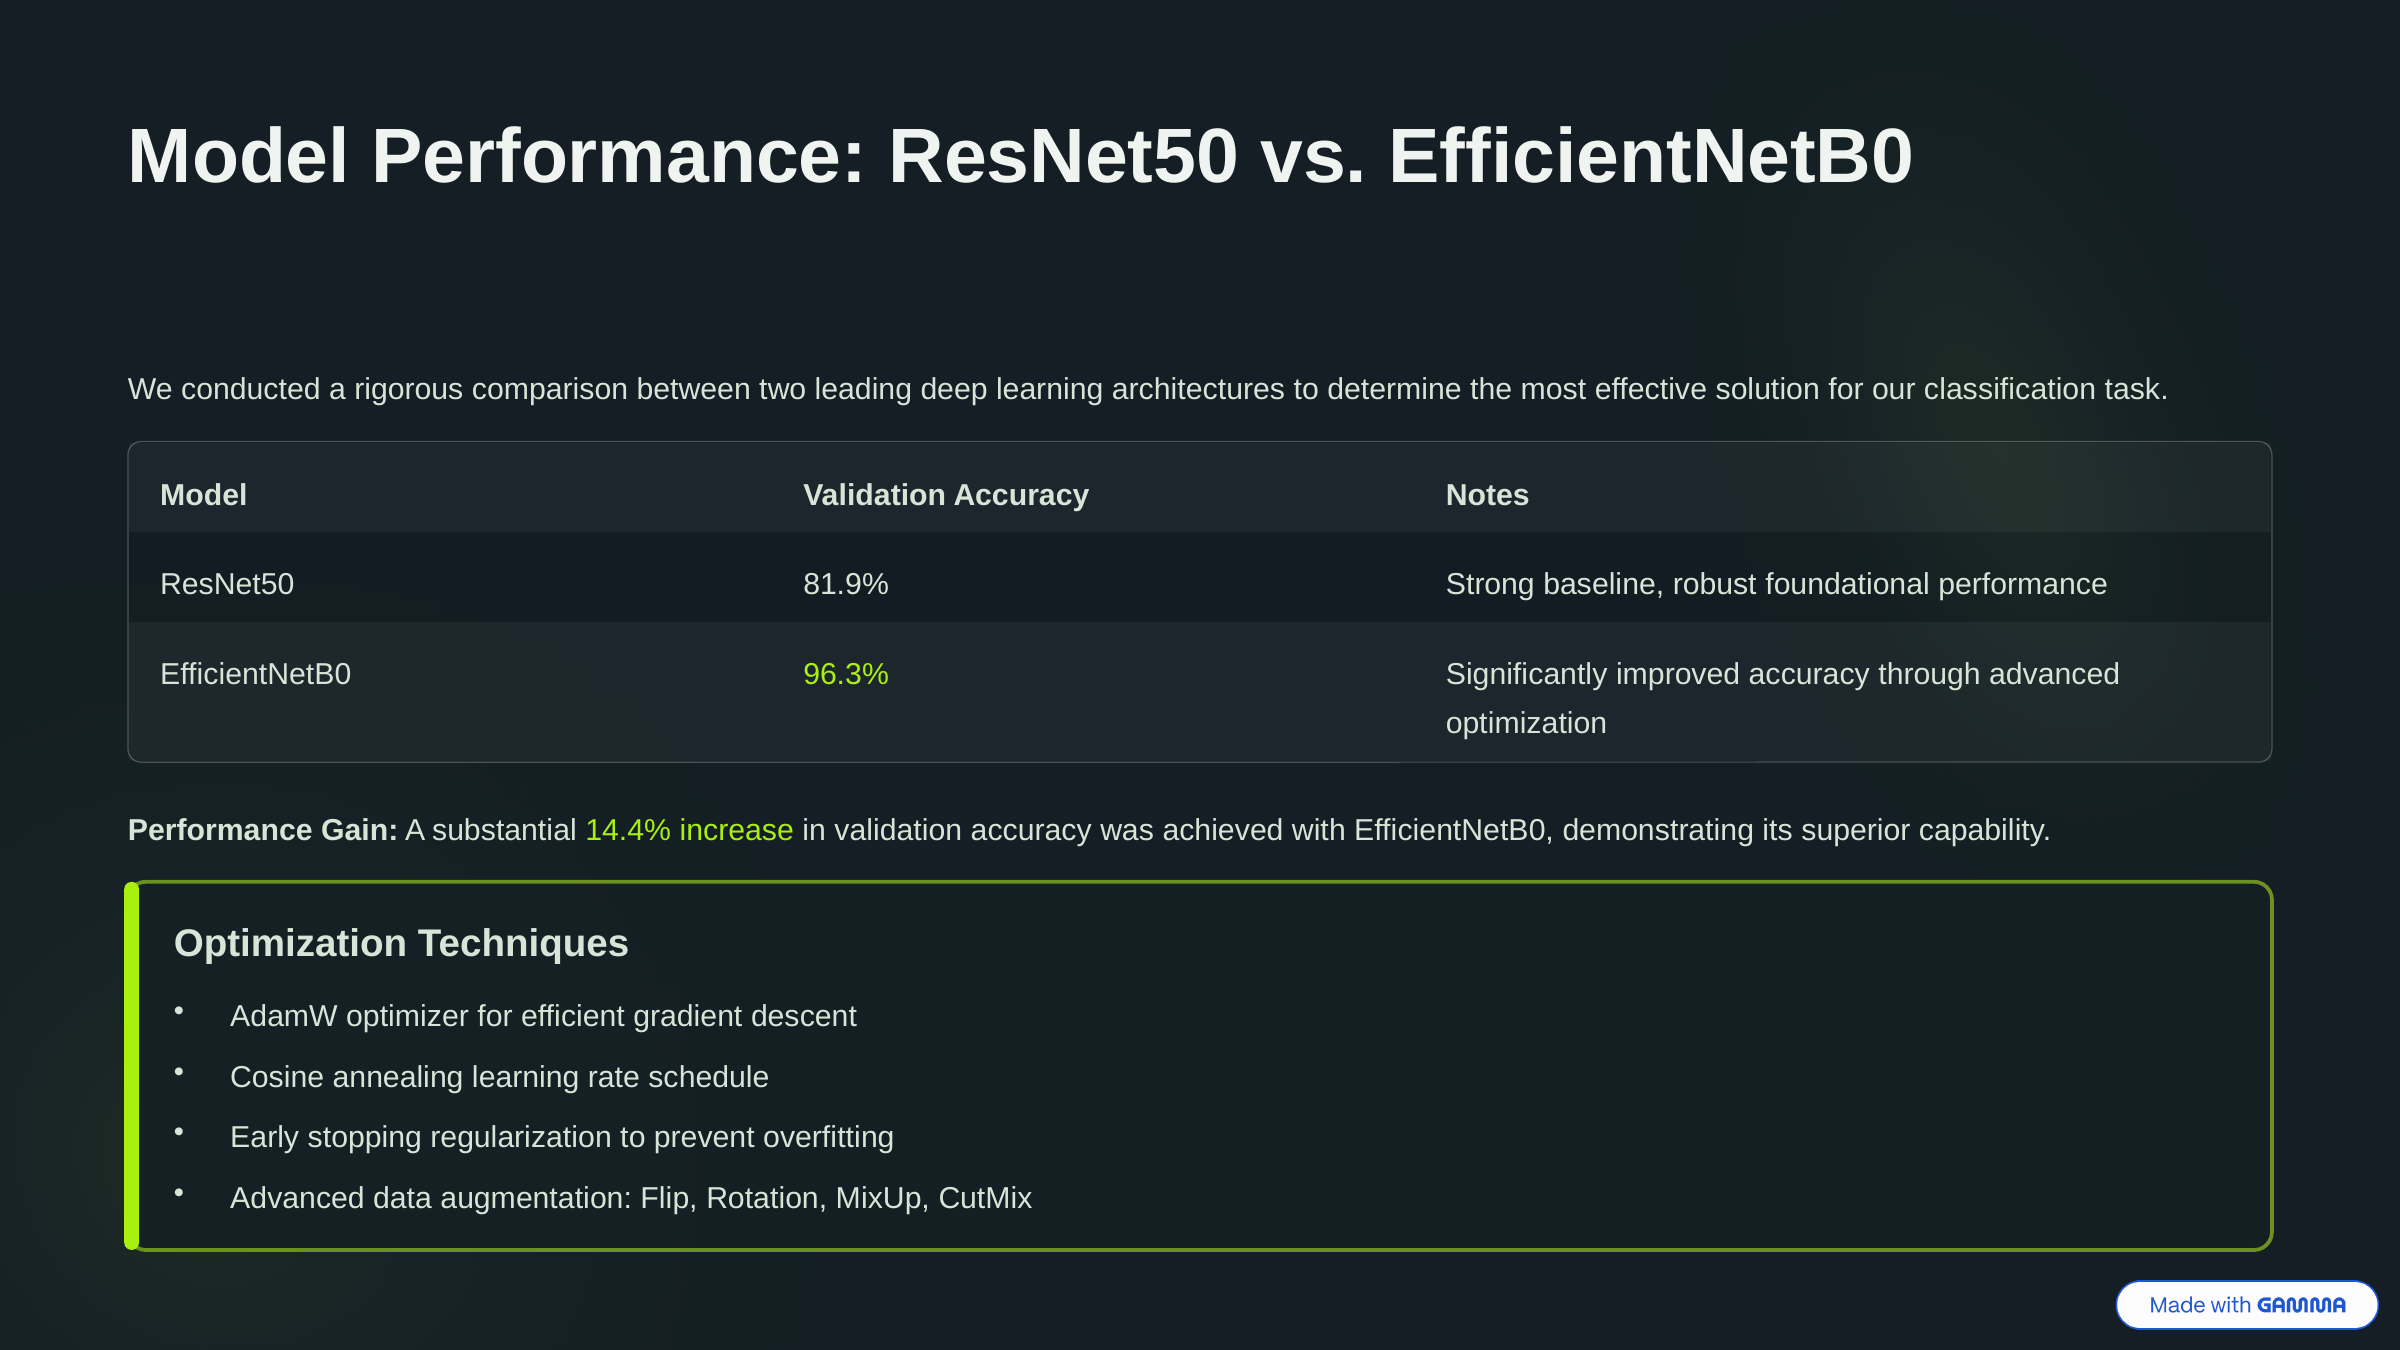

Model Performance: ResNet50 vs. EfficientNetB0
We conducted a rigorous comparison between two leading deep learning architectures to determine the most effective solution for our classification task.

Model
Validation Accuracy
Notes

ResNet50
81.9%
Strong baseline, robust foundational performance

EfficientNetB0
96.3%
Significantly improved accuracy through advanced optimization
Performance Gain: A substantial 14.4% increase in validation accuracy was achieved with EfficientNetB0, demonstrating its superior capability.

Optimization Techniques
AdamW optimizer for efficient gradient descent
Cosine annealing learning rate schedule
Early stopping regularization to prevent overfitting
Advanced data augmentation: Flip, Rotation, MixUp, CutMix